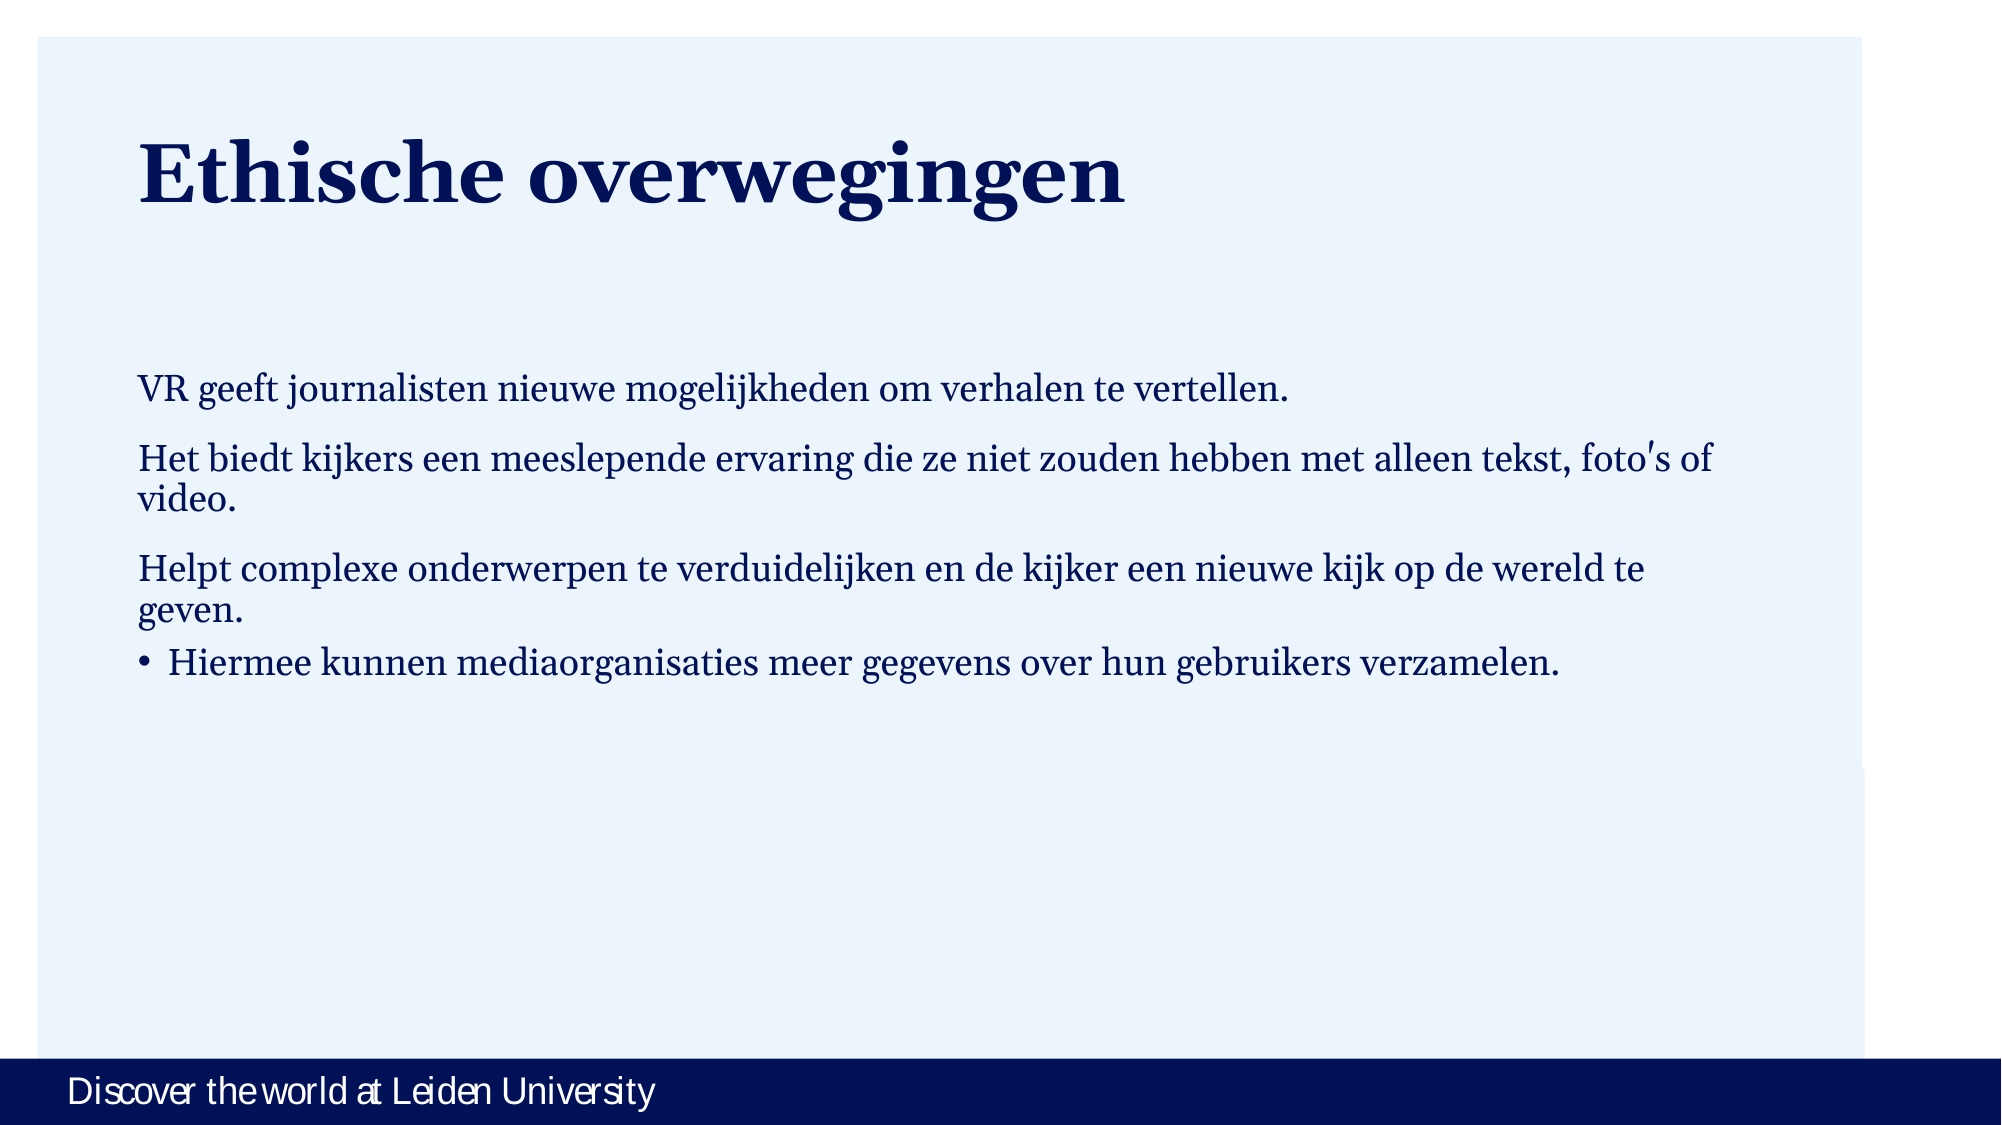

# Ethische overwegingen

VR geeft journalisten nieuwe mogelijkheden om verhalen te vertellen.
Het biedt kijkers een meeslepende ervaring die ze niet zouden hebben met alleen tekst, foto's of video.
Helpt complexe onderwerpen te verduidelijken en de kijker een nieuwe kijk op de wereld te geven.
Hiermee kunnen mediaorganisaties meer gegevens over hun gebruikers verzamelen.